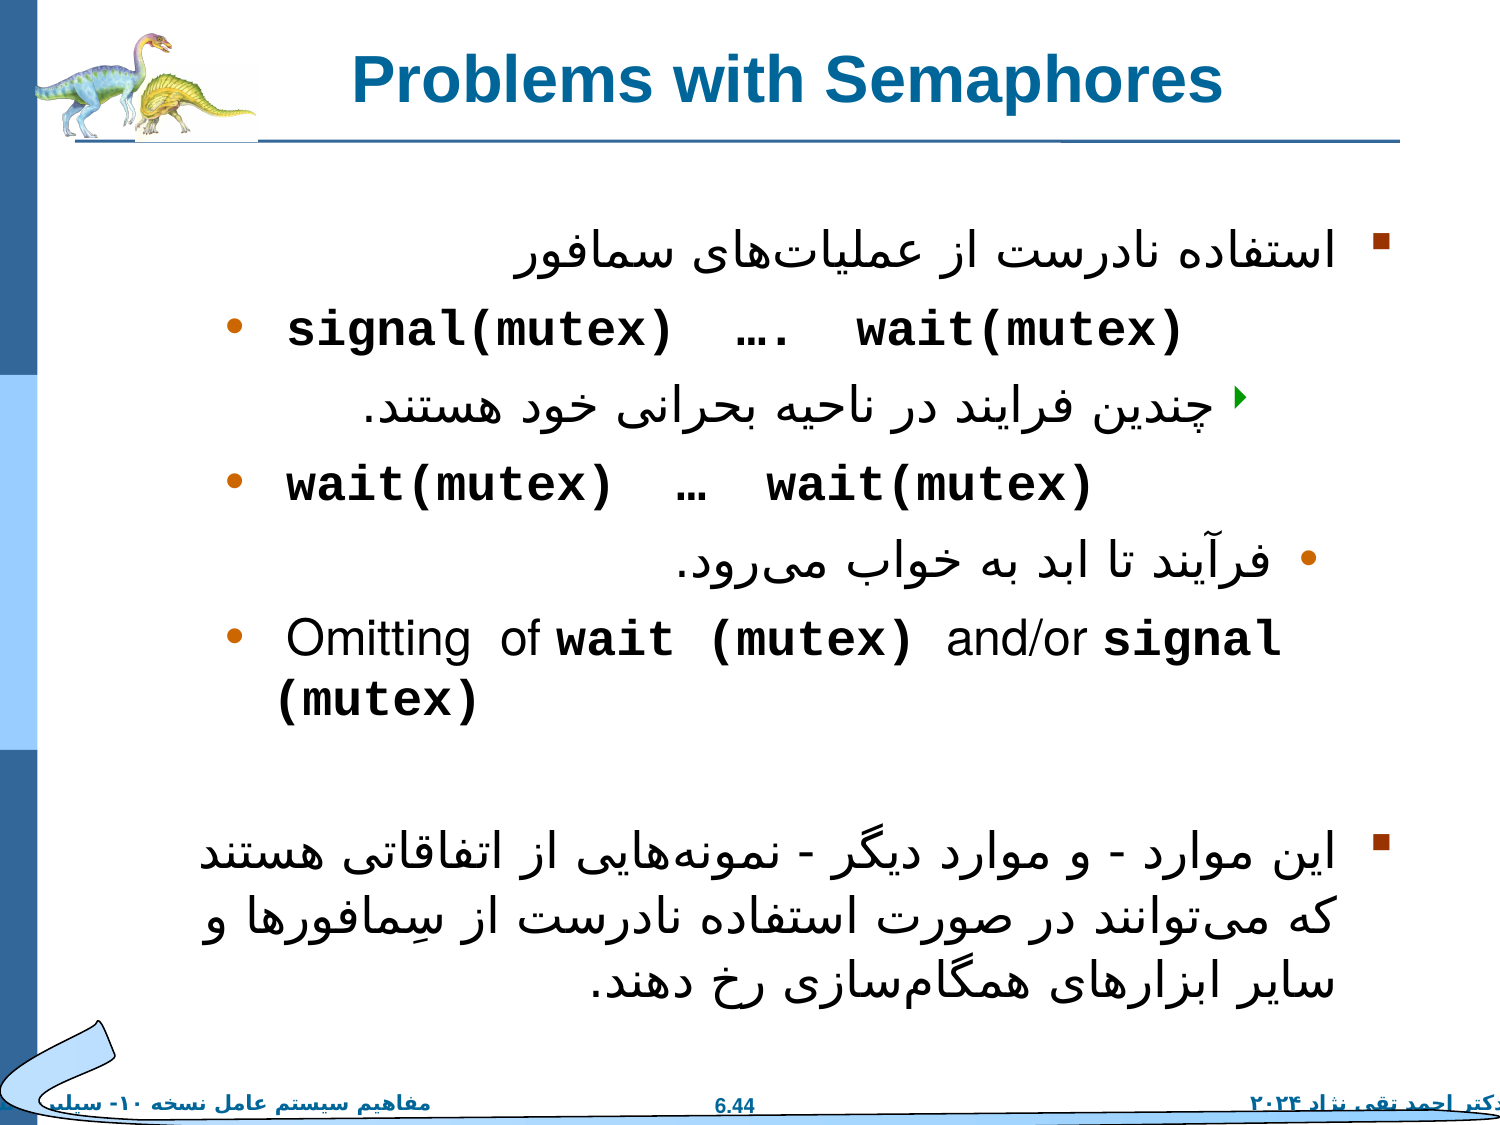

# Problems with Semaphores
استفاده نادرست از عملیات‌های سمافور
 signal(mutex)  ….  wait(mutex)
چندین فرایند در ناحیه بحرانی خود هستند.
 wait(mutex)  …  wait(mutex)
فرآیند تا ابد به خواب می‌رود.
 Omitting  of wait (mutex) and/or signal (mutex)

این موارد - و موارد دیگر - نمونه‌هایی از اتفاقاتی هستند که می‌توانند در صورت استفاده نادرست از سِمافورها و سایر ابزارهای همگام‌سازی رخ دهند.